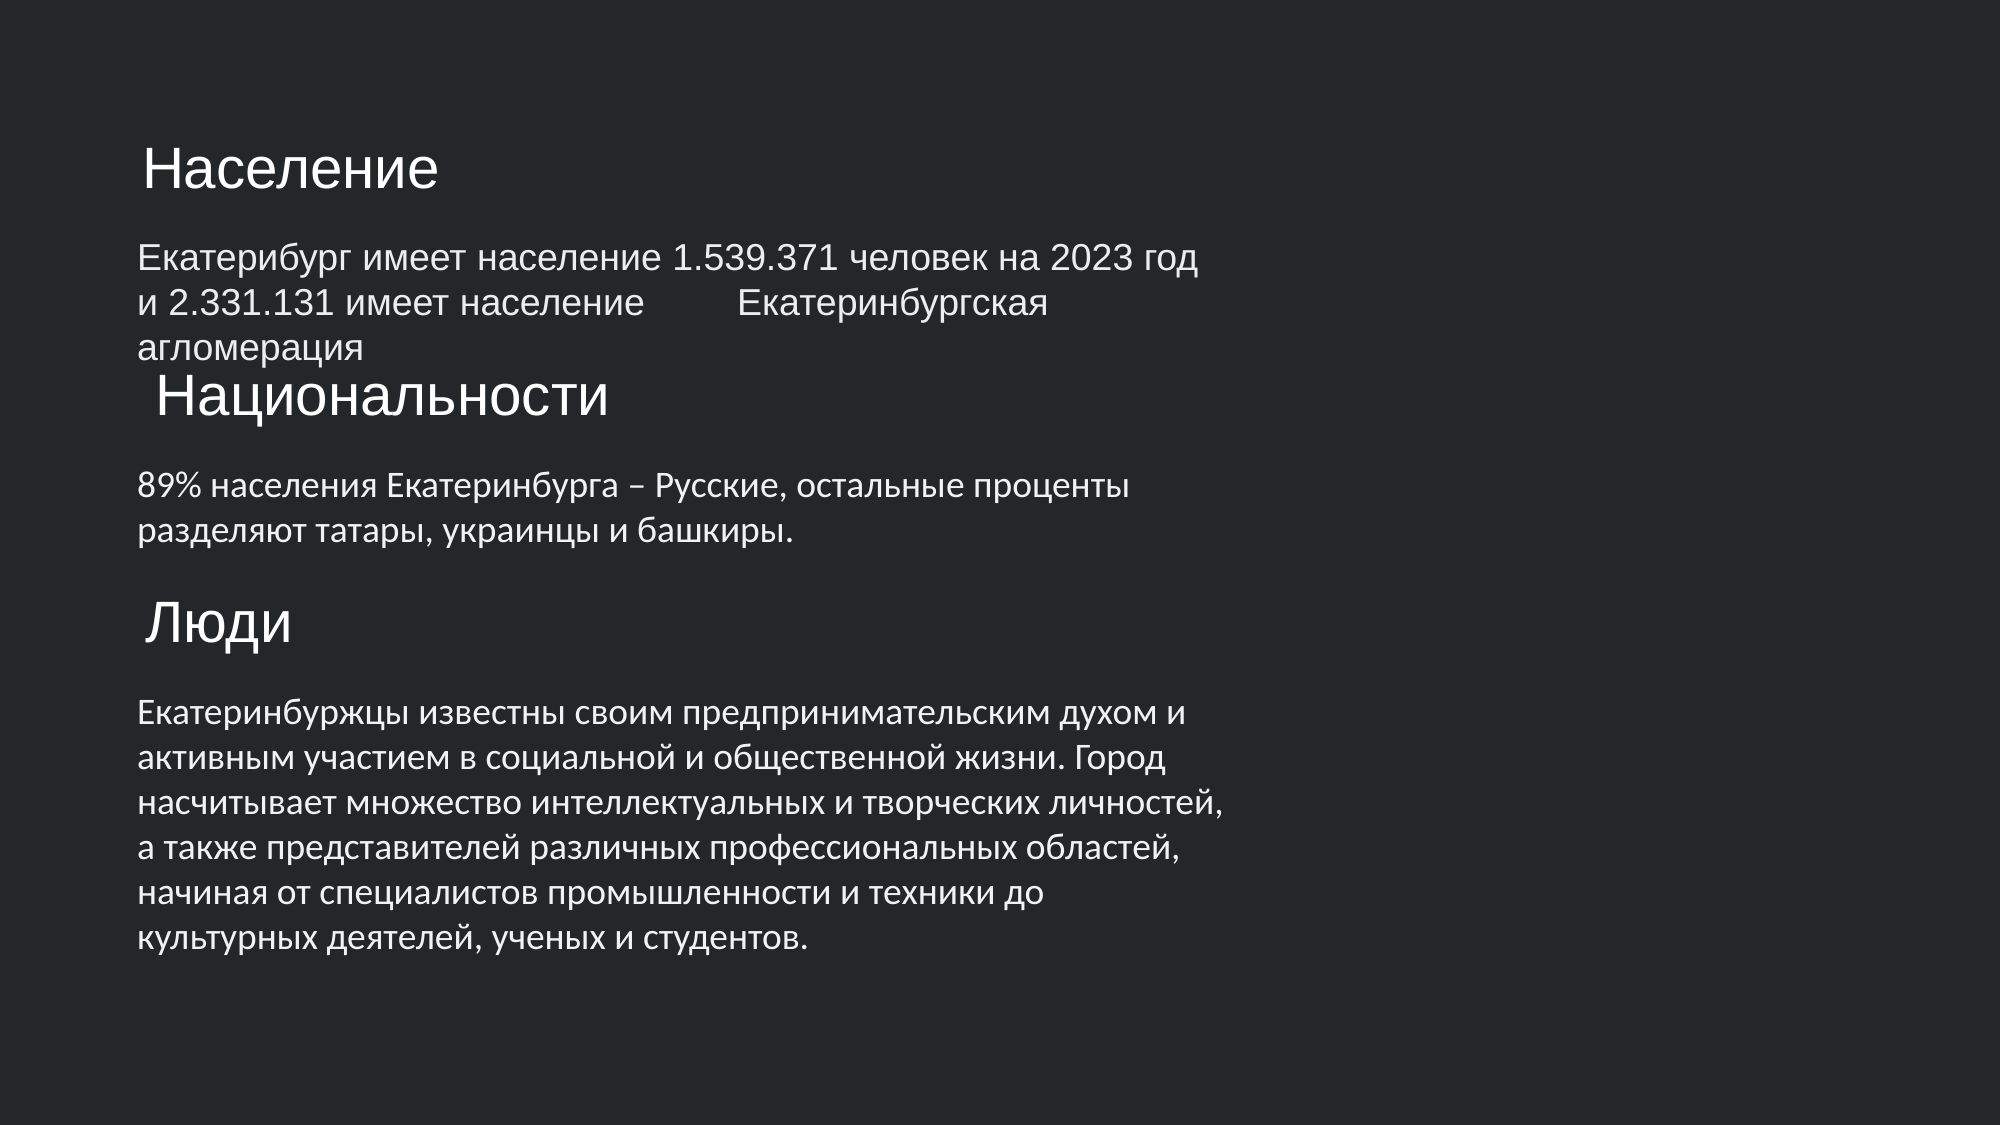

Население
Екатерибург имеет население 1.539.371 человек на 2023 год и 2.331.131 имеет население 	Екатеринбургская агломерация
Национальности
89% населения Екатеринбурга – Русские, остальные проценты разделяют татары, украинцы и башкиры.
Люди
Екатеринбуржцы известны своим предпринимательским духом и активным участием в социальной и общественной жизни. Город насчитывает множество интеллектуальных и творческих личностей, а также представителей различных профессиональных областей, начиная от специалистов промышленности и техники до культурных деятелей, ученых и студентов.